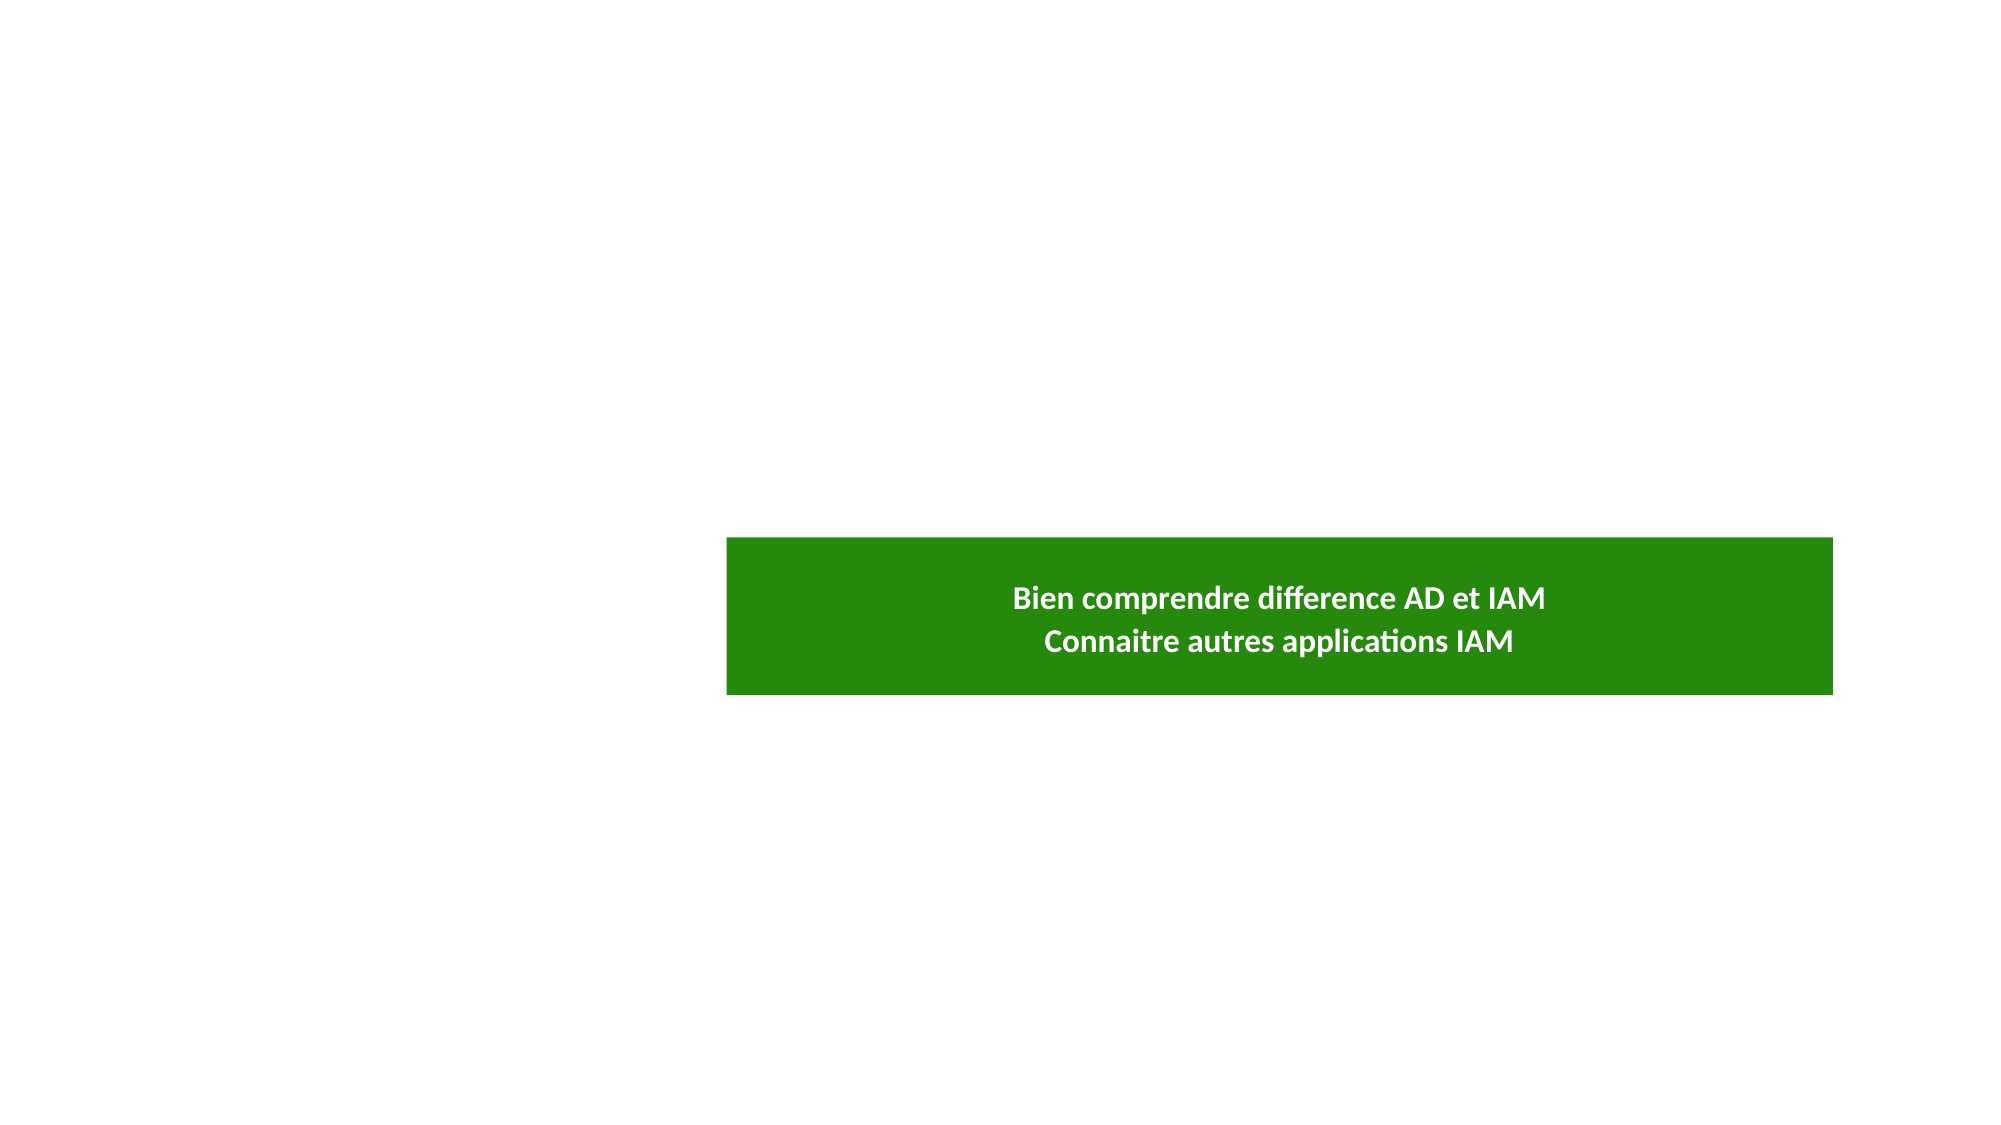

Bien comprendre difference AD et IAM
Connaitre autres applications IAM